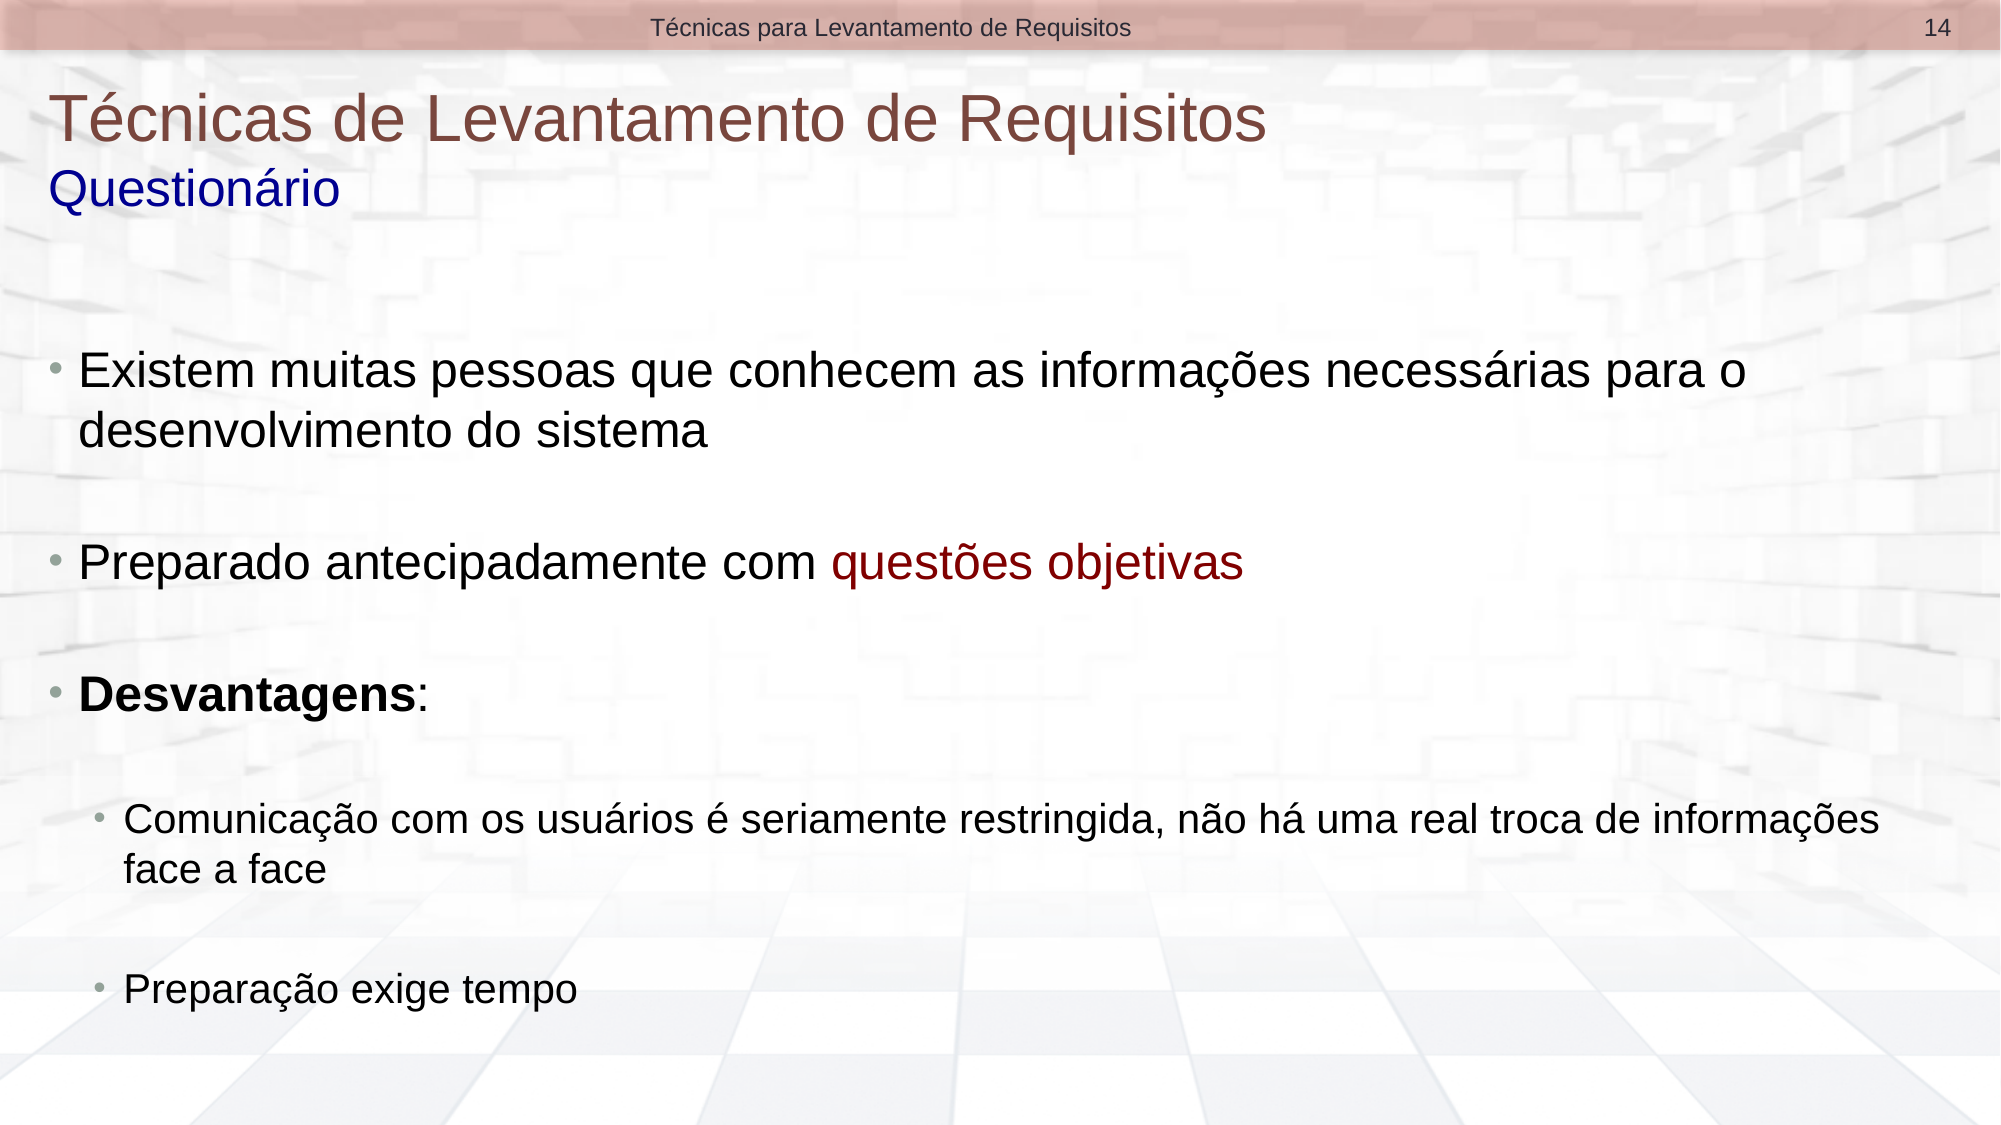

14
Técnicas para Levantamento de Requisitos
# Técnicas de Levantamento de Requisitos Questionário
Existem muitas pessoas que conhecem as informações necessárias para o desenvolvimento do sistema

Preparado antecipadamente com questões objetivas

Desvantagens:

Comunicação com os usuários é seriamente restringida, não há uma real troca de informações face a face

Preparação exige tempo